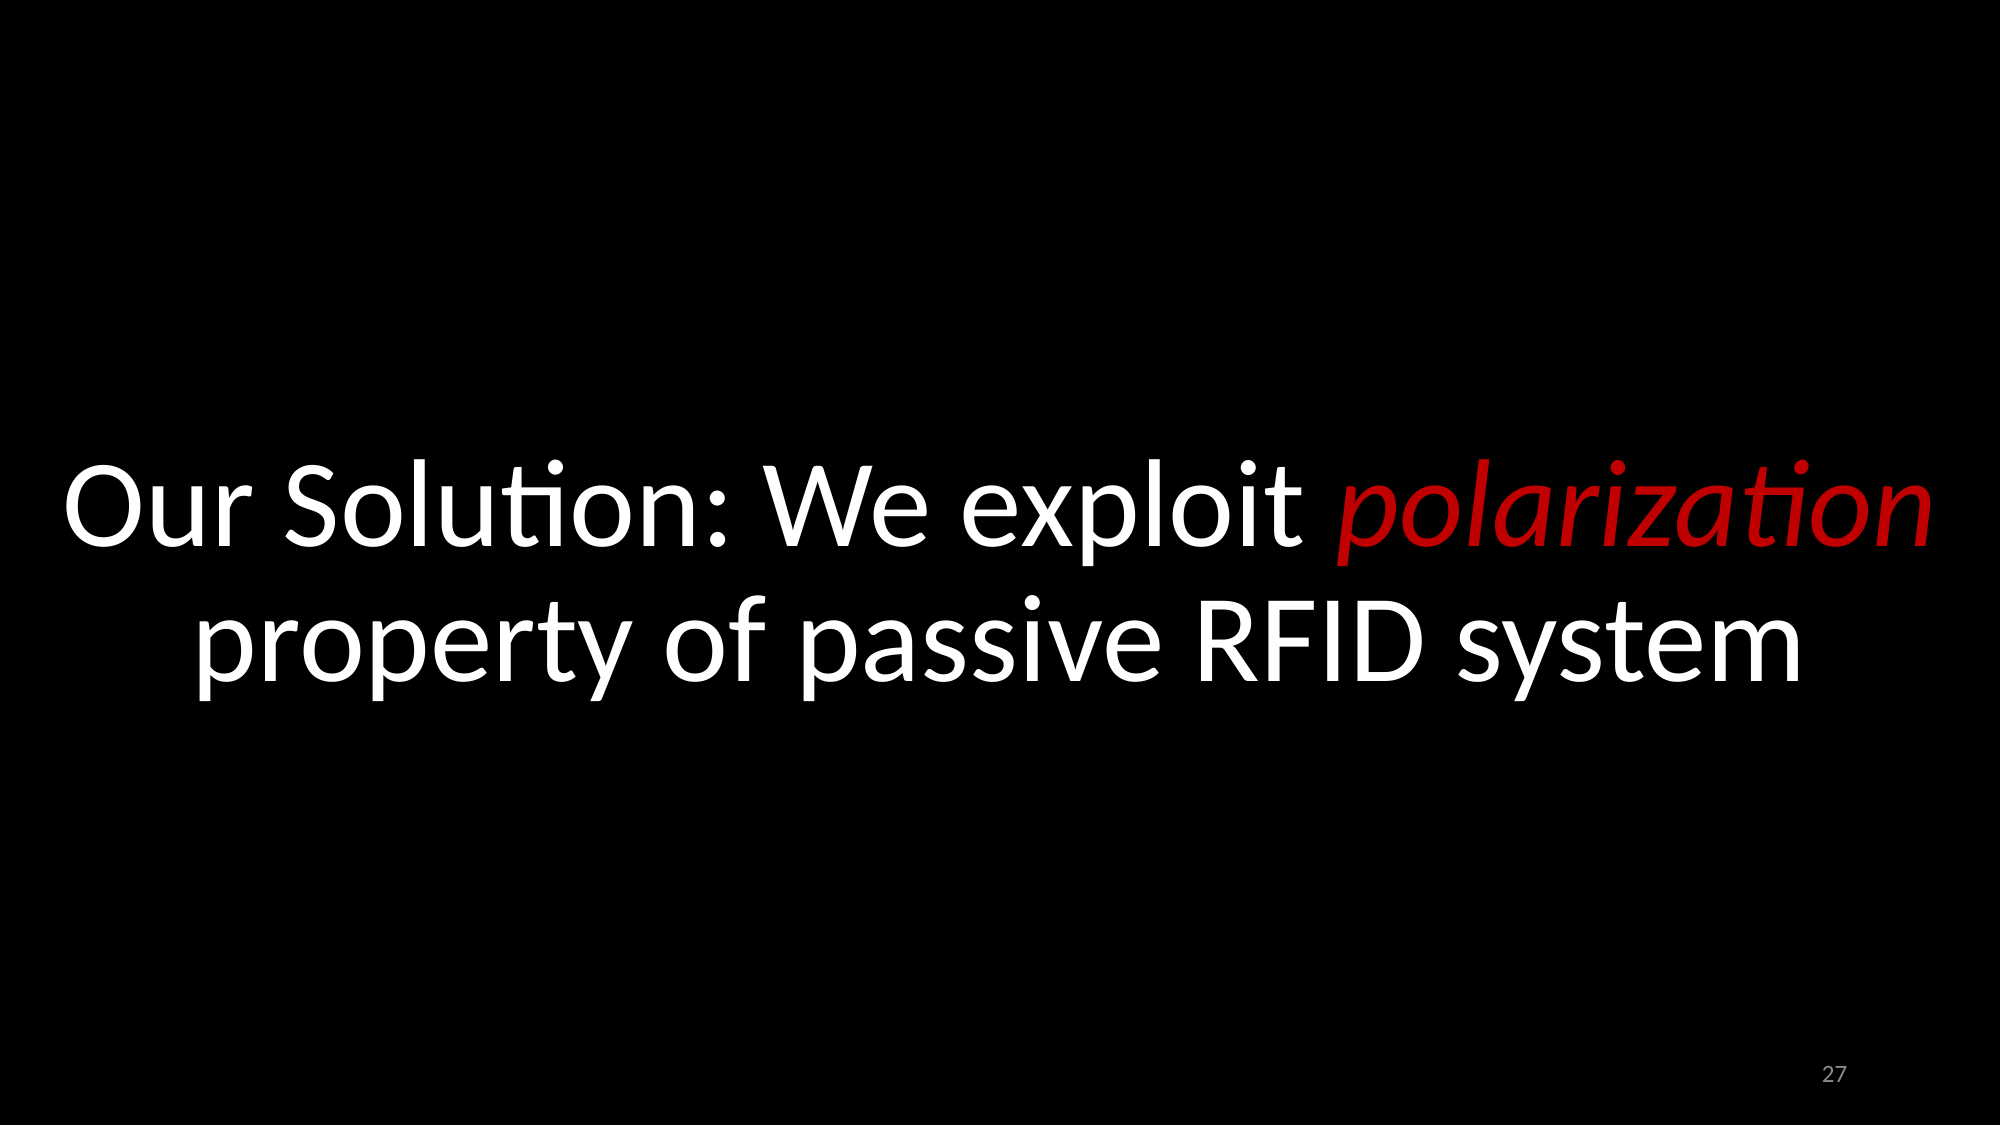

# Our Solution: We exploit polarization property of passive RFID system
27